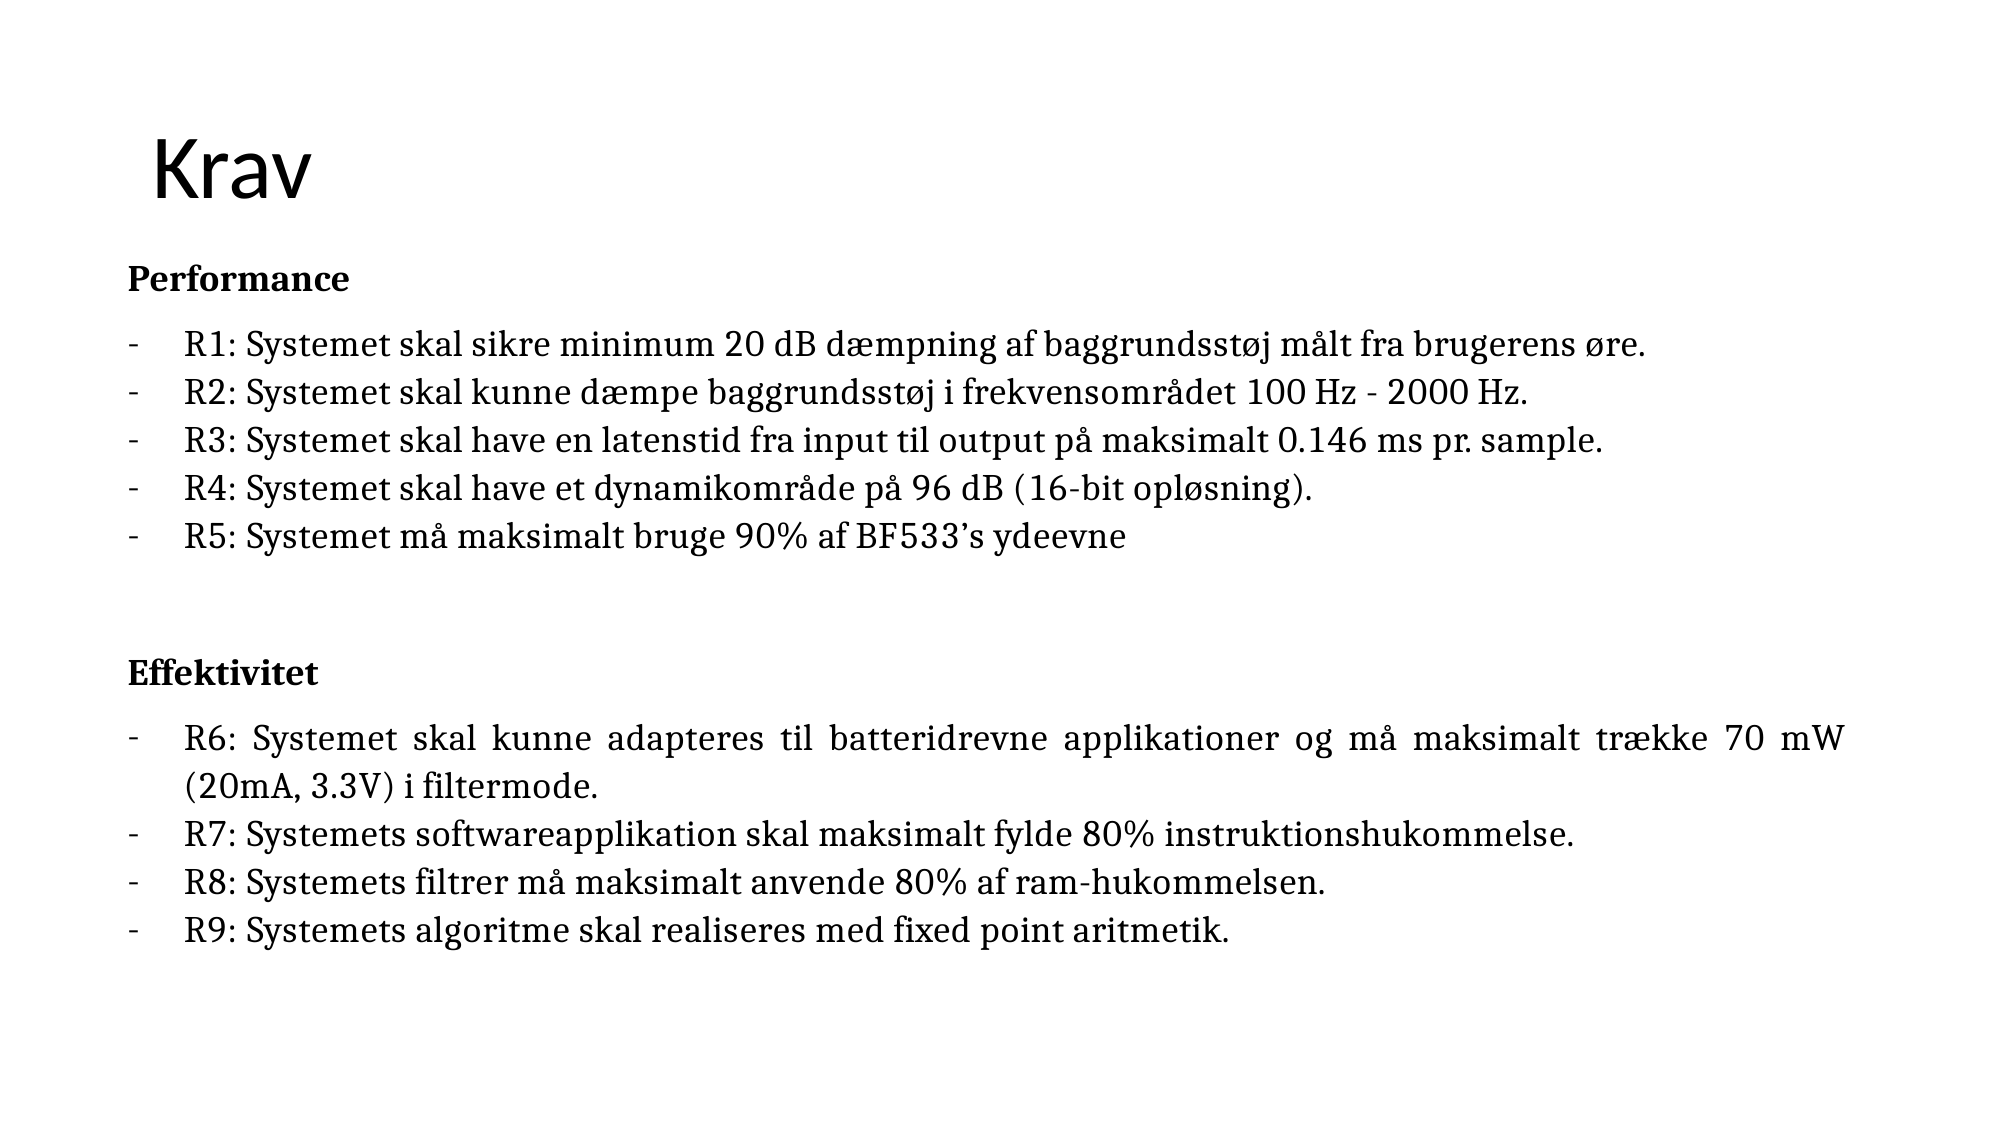

# Krav
Performance
R1: Systemet skal sikre minimum 20 dB dæmpning af baggrundsstøj målt fra brugerens øre.
R2: Systemet skal kunne dæmpe baggrundsstøj i frekvensområdet 100 Hz - 2000 Hz.
R3: Systemet skal have en latenstid fra input til output på maksimalt 0.146 ms pr. sample.
R4: Systemet skal have et dynamikområde på 96 dB (16-bit opløsning).
R5: Systemet må maksimalt bruge 90% af BF533’s ydeevne
Effektivitet
R6: Systemet skal kunne adapteres til batteridrevne applikationer og må maksimalt trække 70 mW (20mA, 3.3V) i filtermode.
R7: Systemets softwareapplikation skal maksimalt fylde 80% instruktionshukommelse.
R8: Systemets filtrer må maksimalt anvende 80% af ram-hukommelsen.
R9: Systemets algoritme skal realiseres med fixed point aritmetik.